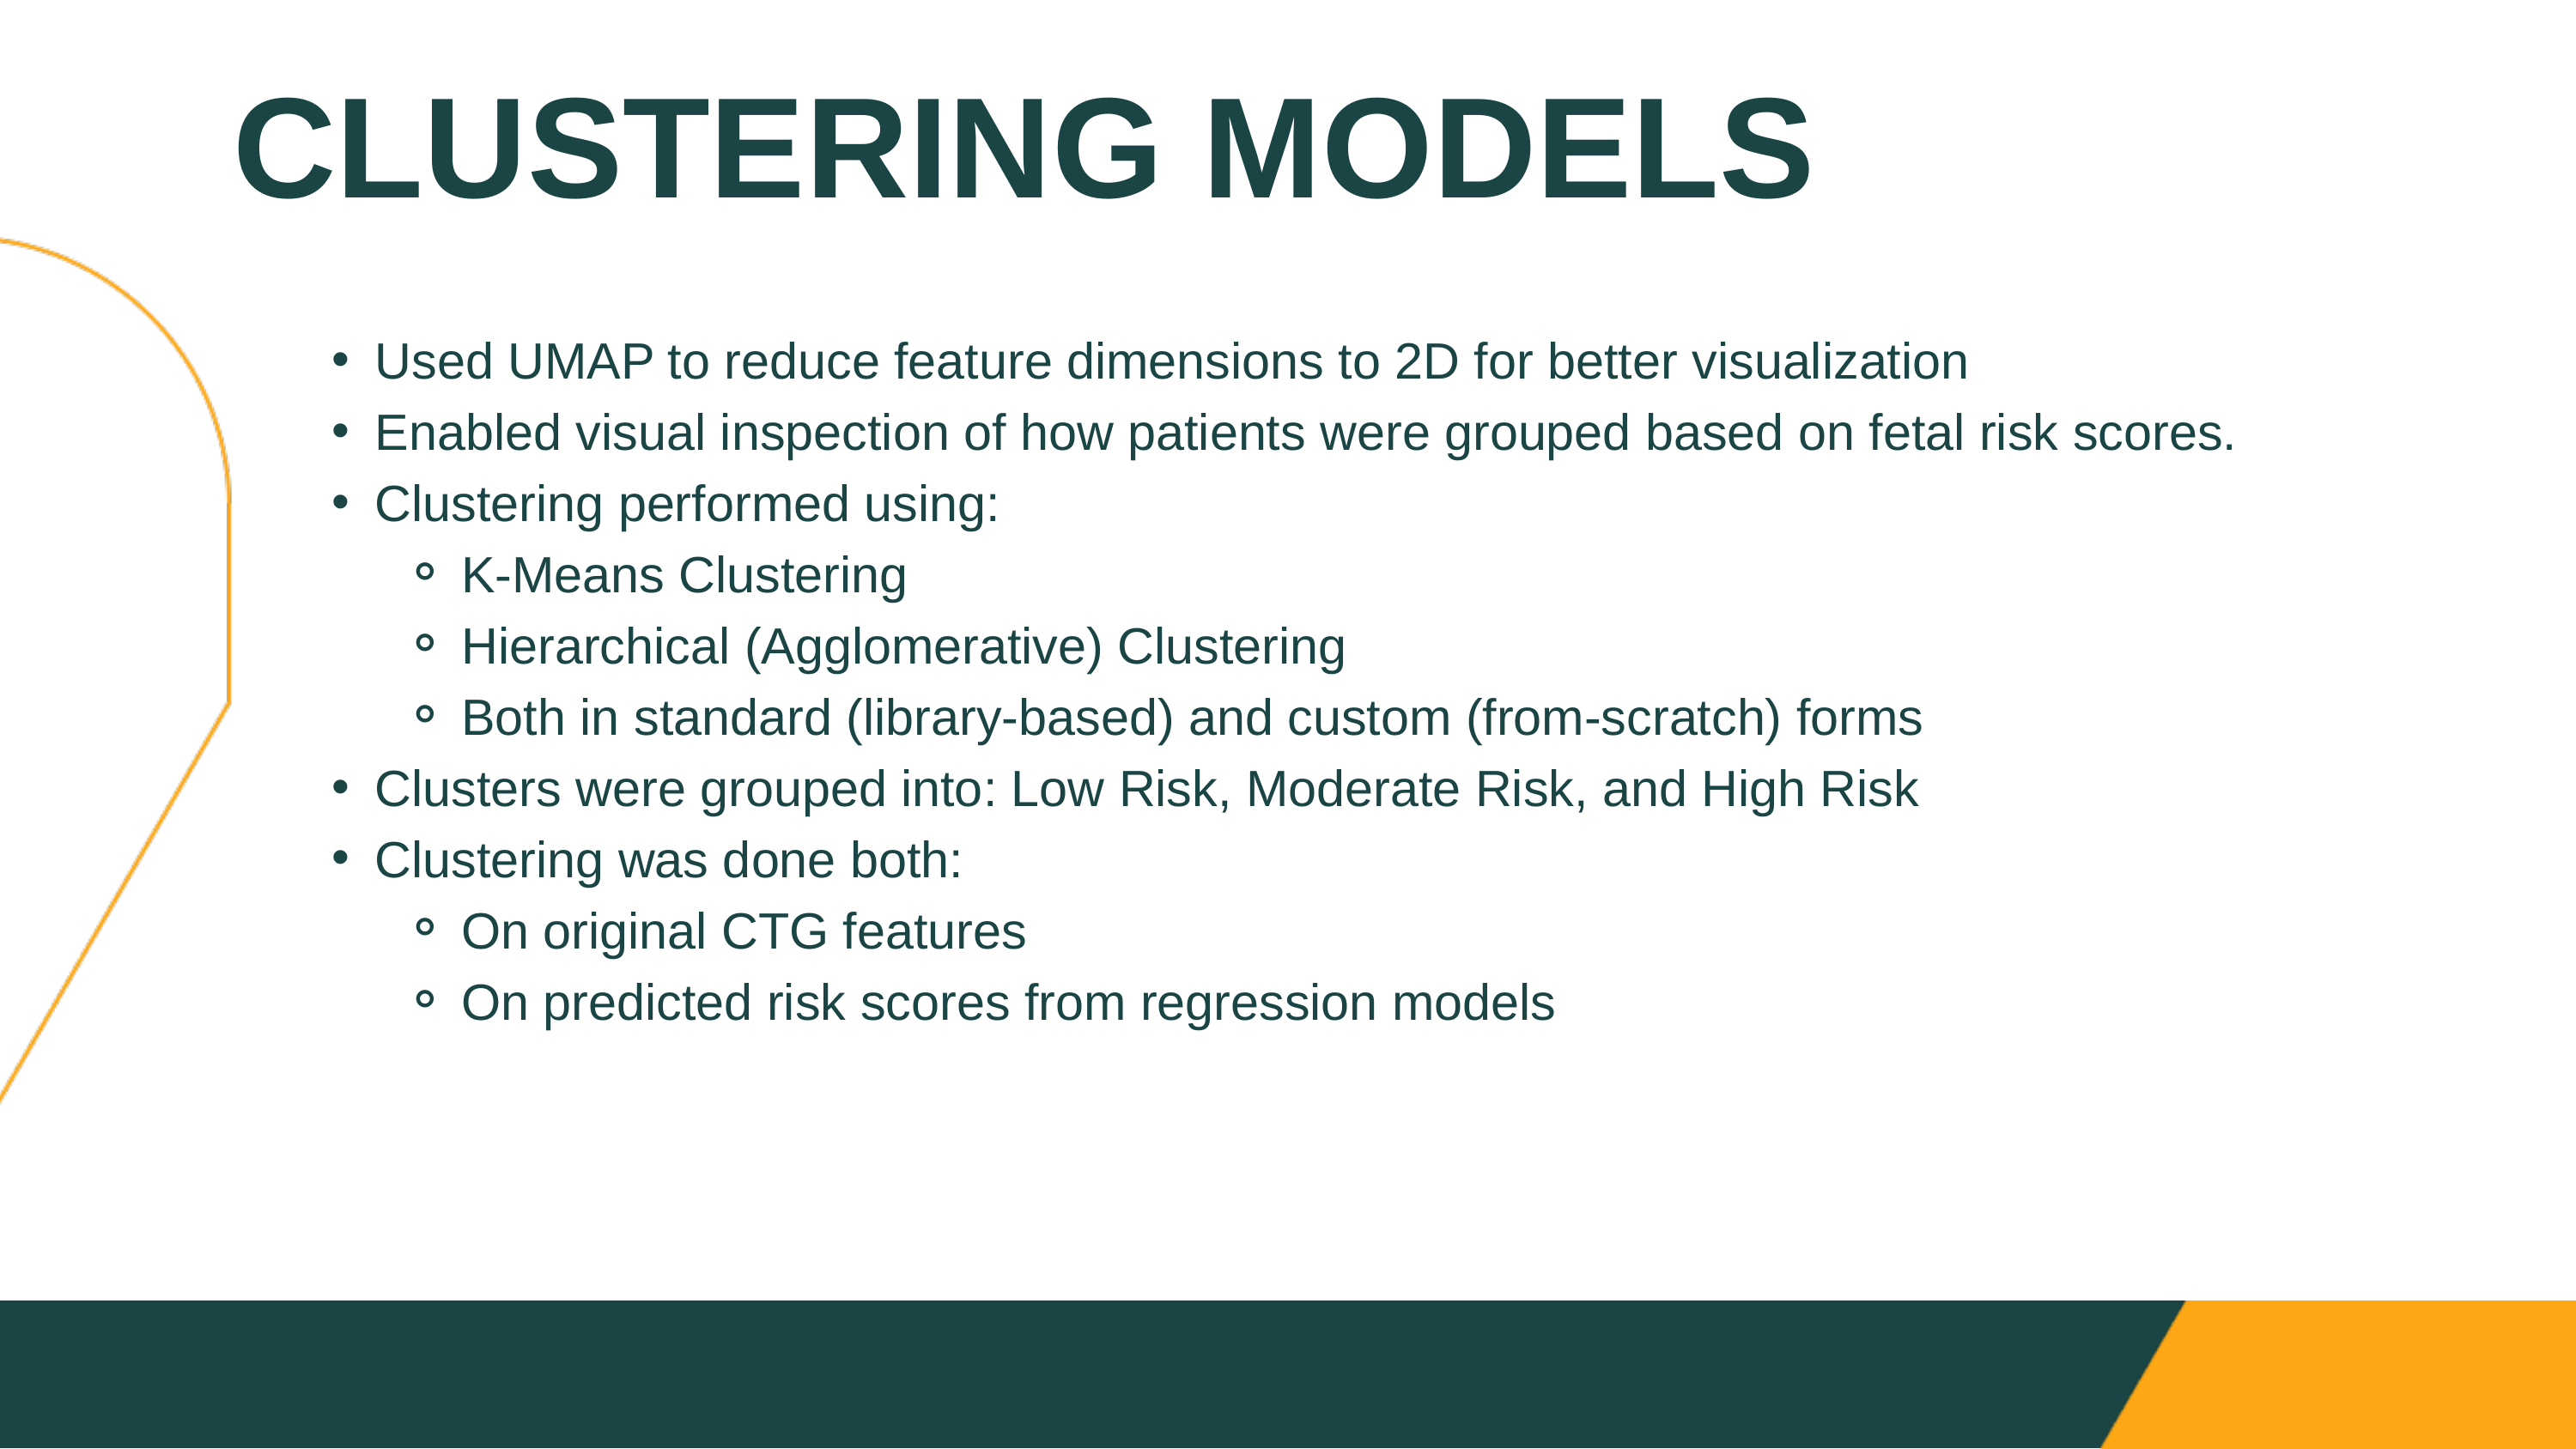

CLUSTERING MODELS

Used UMAP to reduce feature dimensions to 2D for better visualization
Enabled visual inspection of how patients were grouped based on fetal risk scores.
Clustering performed using:
K-Means Clustering
Hierarchical (Agglomerative) Clustering
Both in standard (library-based) and custom (from-scratch) forms
Clusters were grouped into: Low Risk, Moderate Risk, and High Risk
Clustering was done both:
On original CTG features
On predicted risk scores from regression models